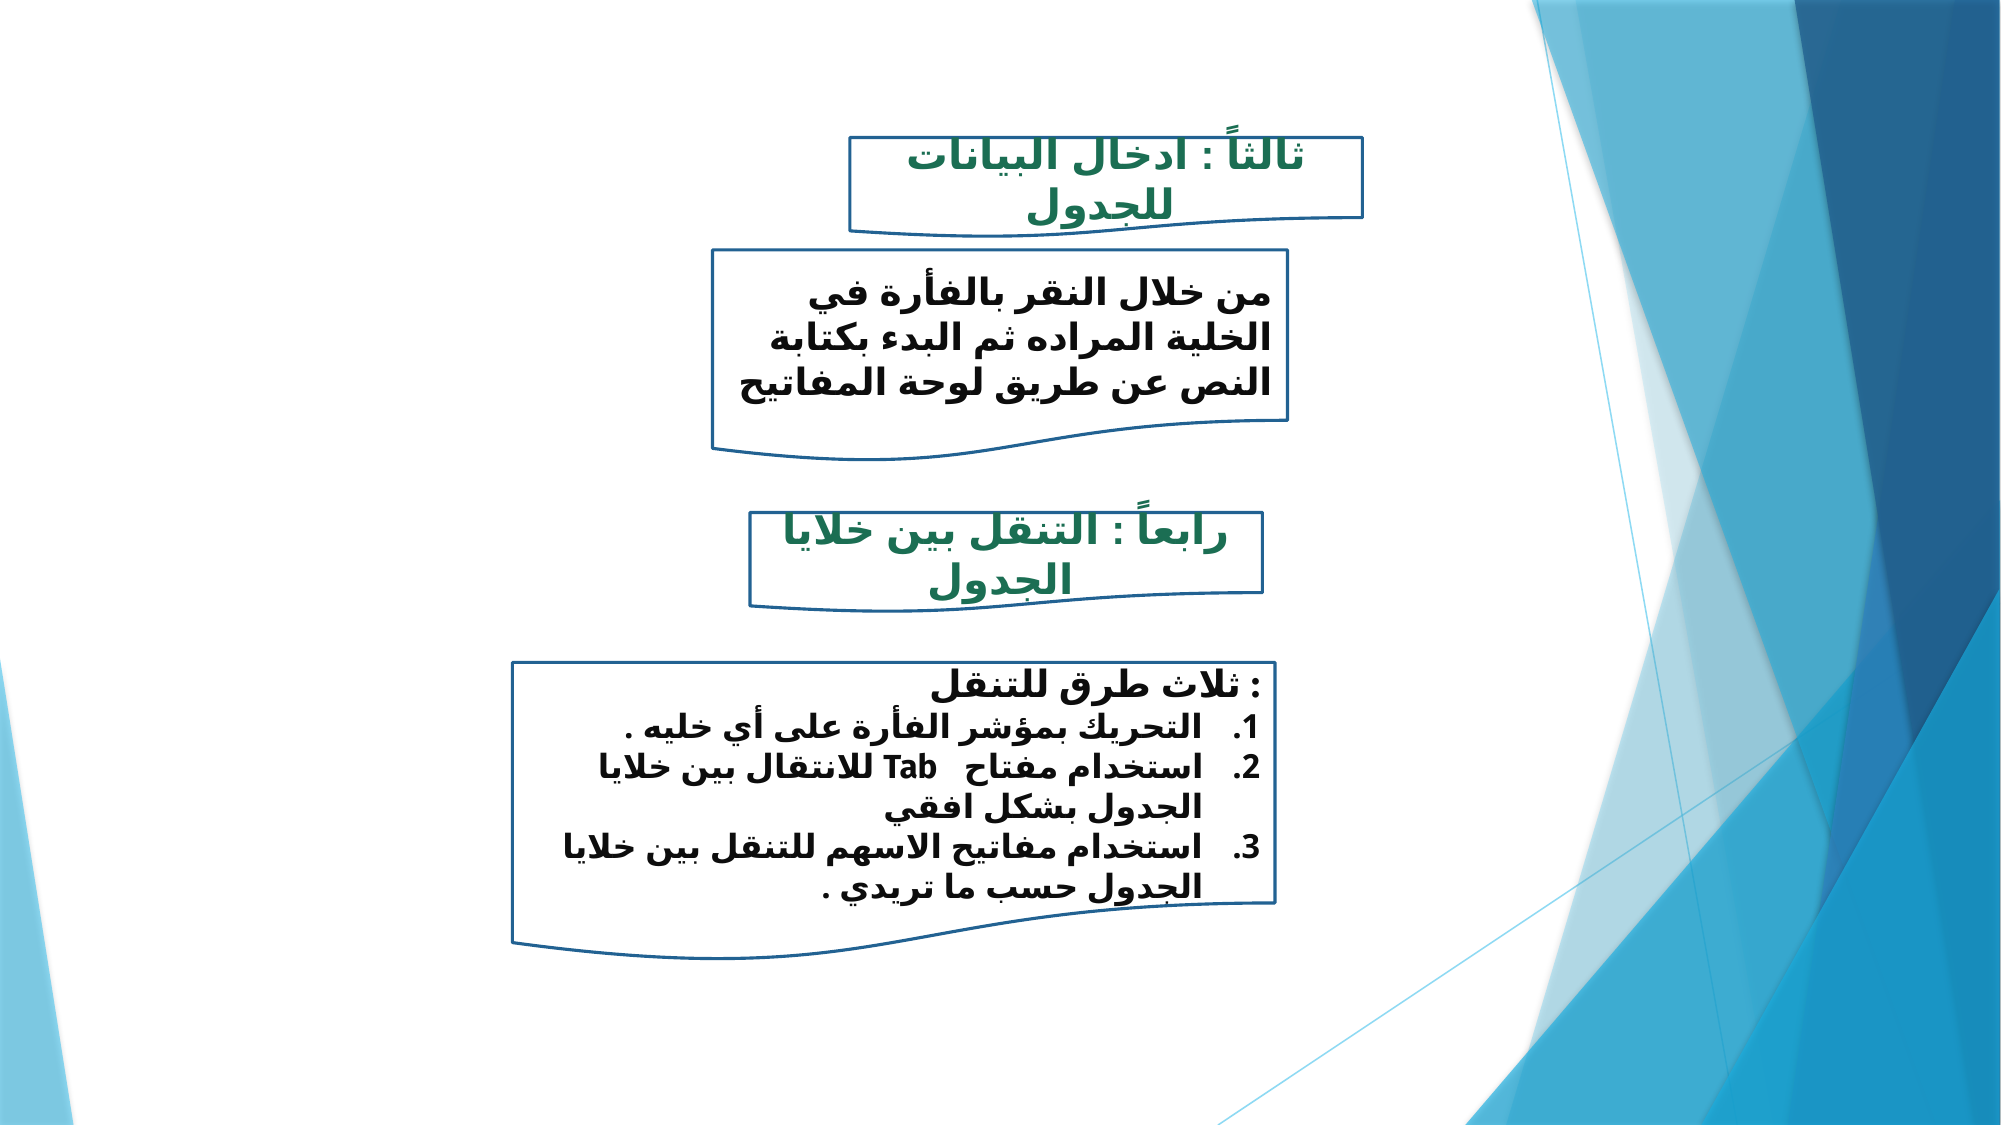

ثالثاً : ادخال البيانات للجدول
من خلال النقر بالفأرة في الخلية المراده ثم البدء بكتابة النص عن طريق لوحة المفاتيح
رابعاً : التنقل بين خلايا الجدول
ثلاث طرق للتنقل :
التحريك بمؤشر الفأرة على أي خليه .
استخدام مفتاح   Tab للانتقال بين خلايا الجدول بشكل افقي
استخدام مفاتيح الاسهم للتنقل بين خلايا الجدول حسب ما تريدي .